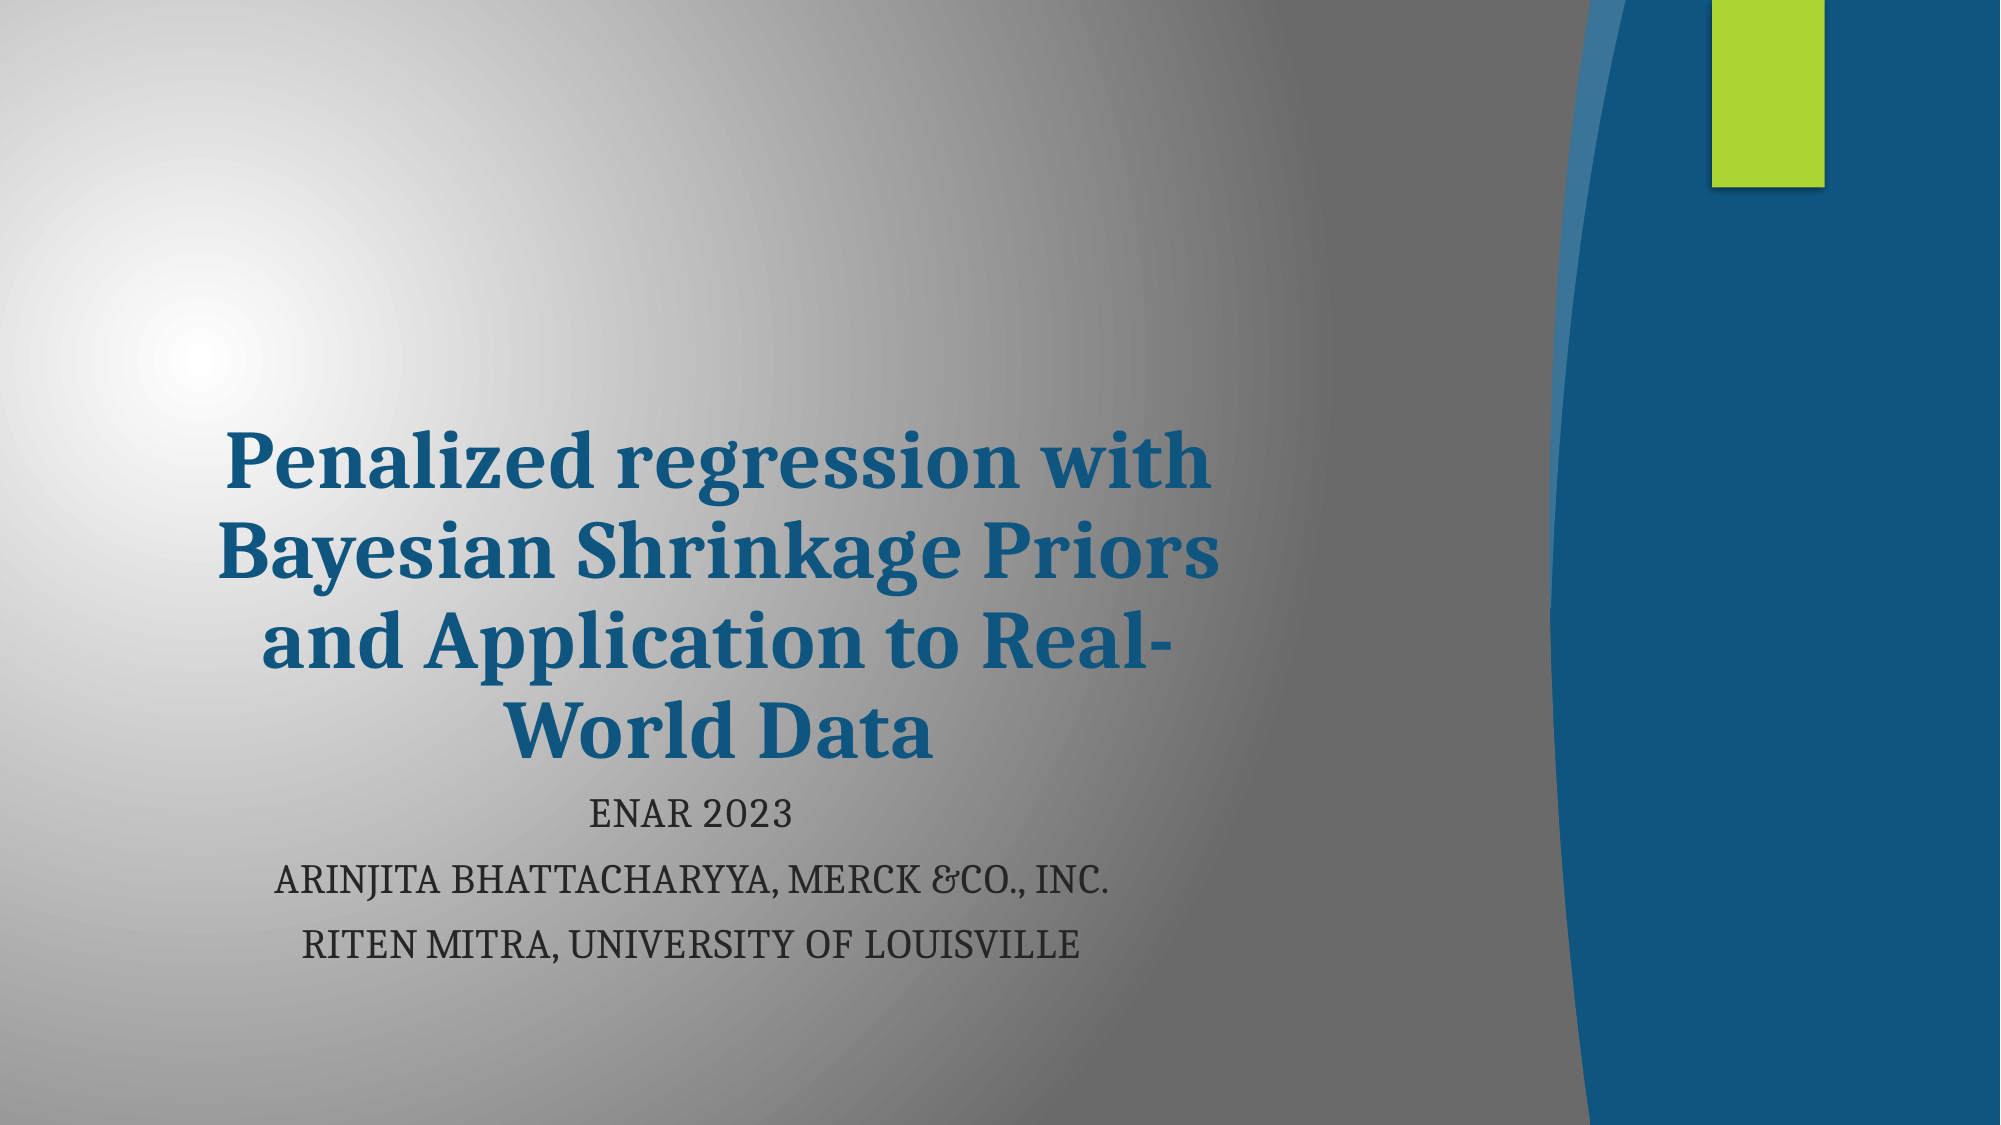

# Penalized regression with Bayesian Shrinkage Priors and Application to Real-World Data
Enar 2023
Arinjita Bhattacharyya, Merck &Co., Inc.
Riten Mitra, University of Louisville